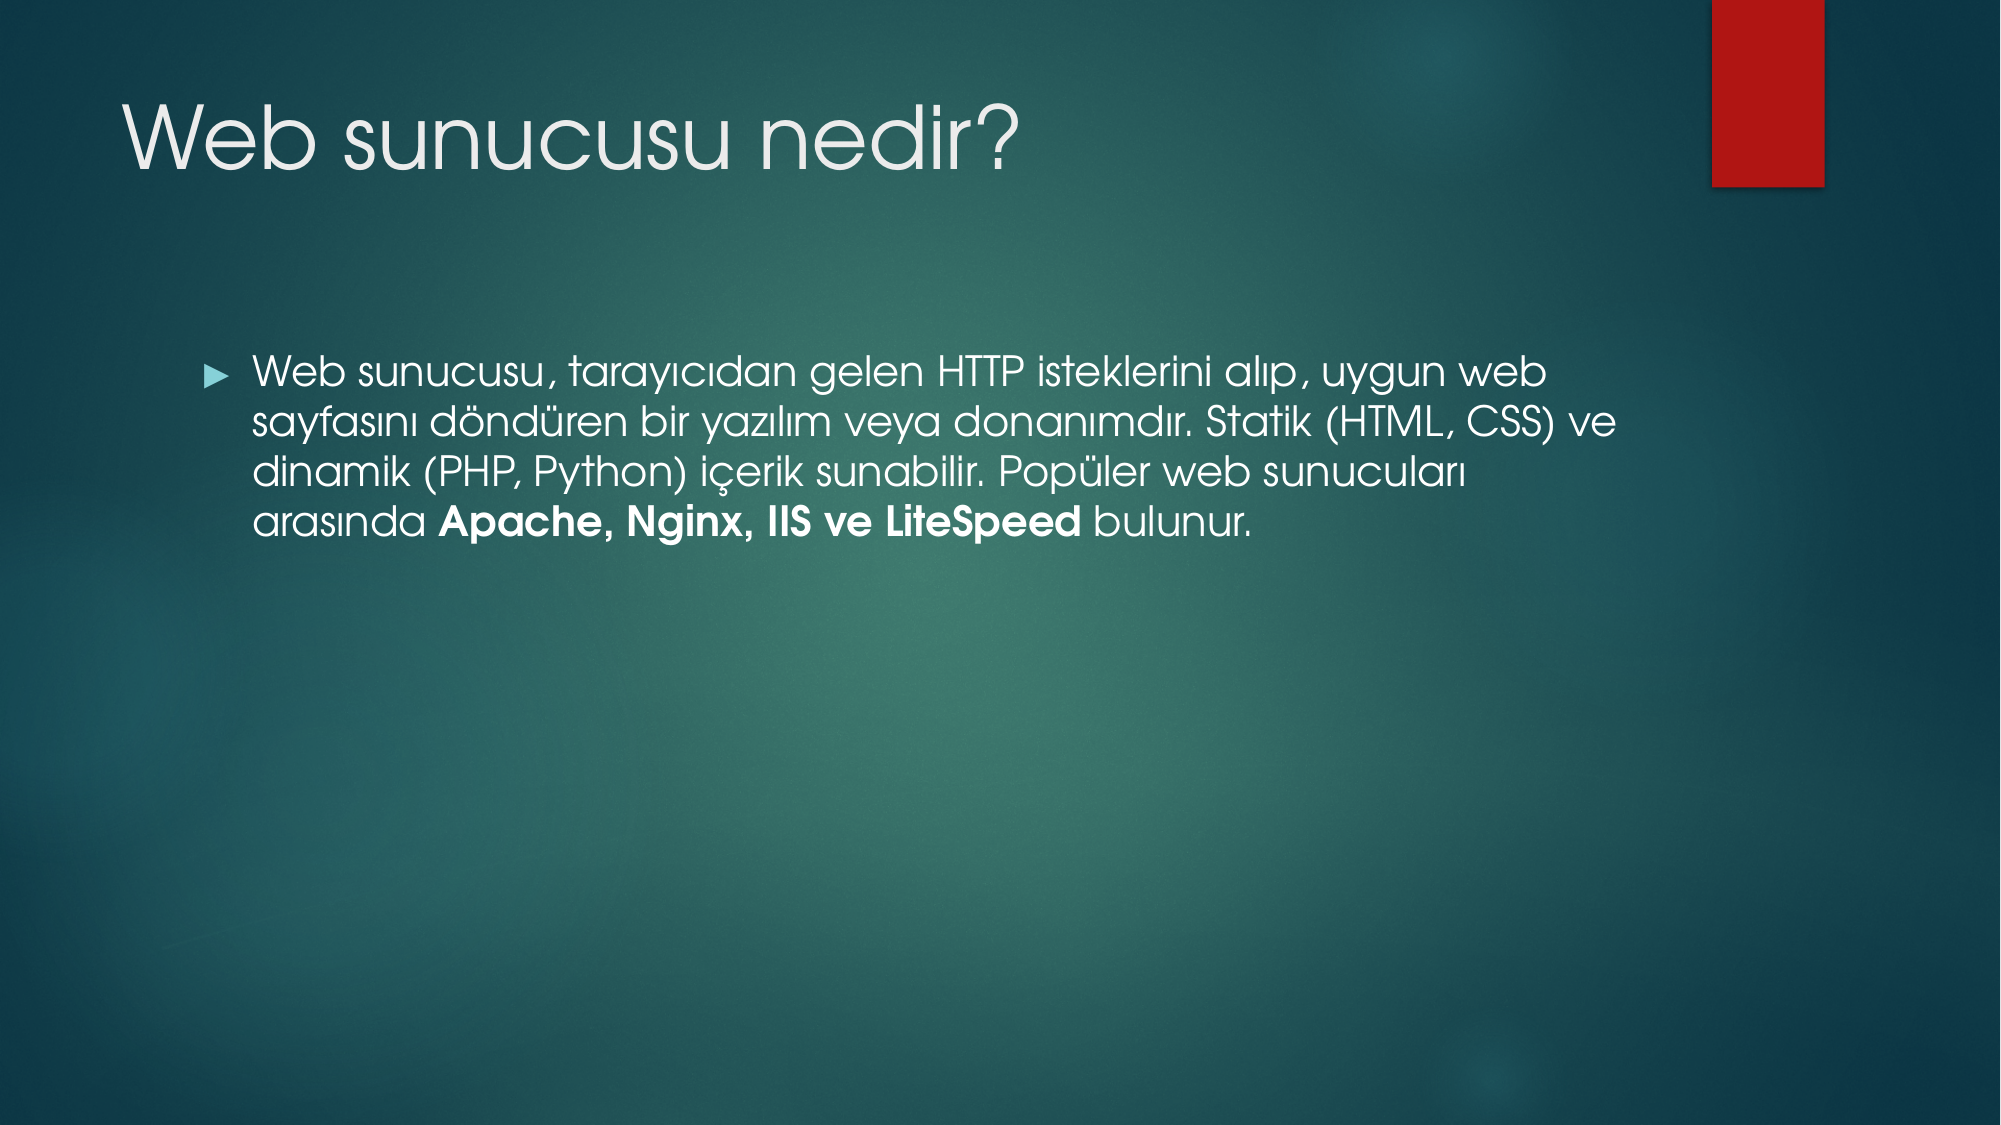

# Web sunucusu nedir?
Web sunucusu, tarayıcıdan gelen HTTP isteklerini alıp, uygun web sayfasını döndüren bir yazılım veya donanımdır. Statik (HTML, CSS) ve dinamik (PHP, Python) içerik sunabilir. Popüler web sunucuları arasında Apache, Nginx, IIS ve LiteSpeed bulunur.